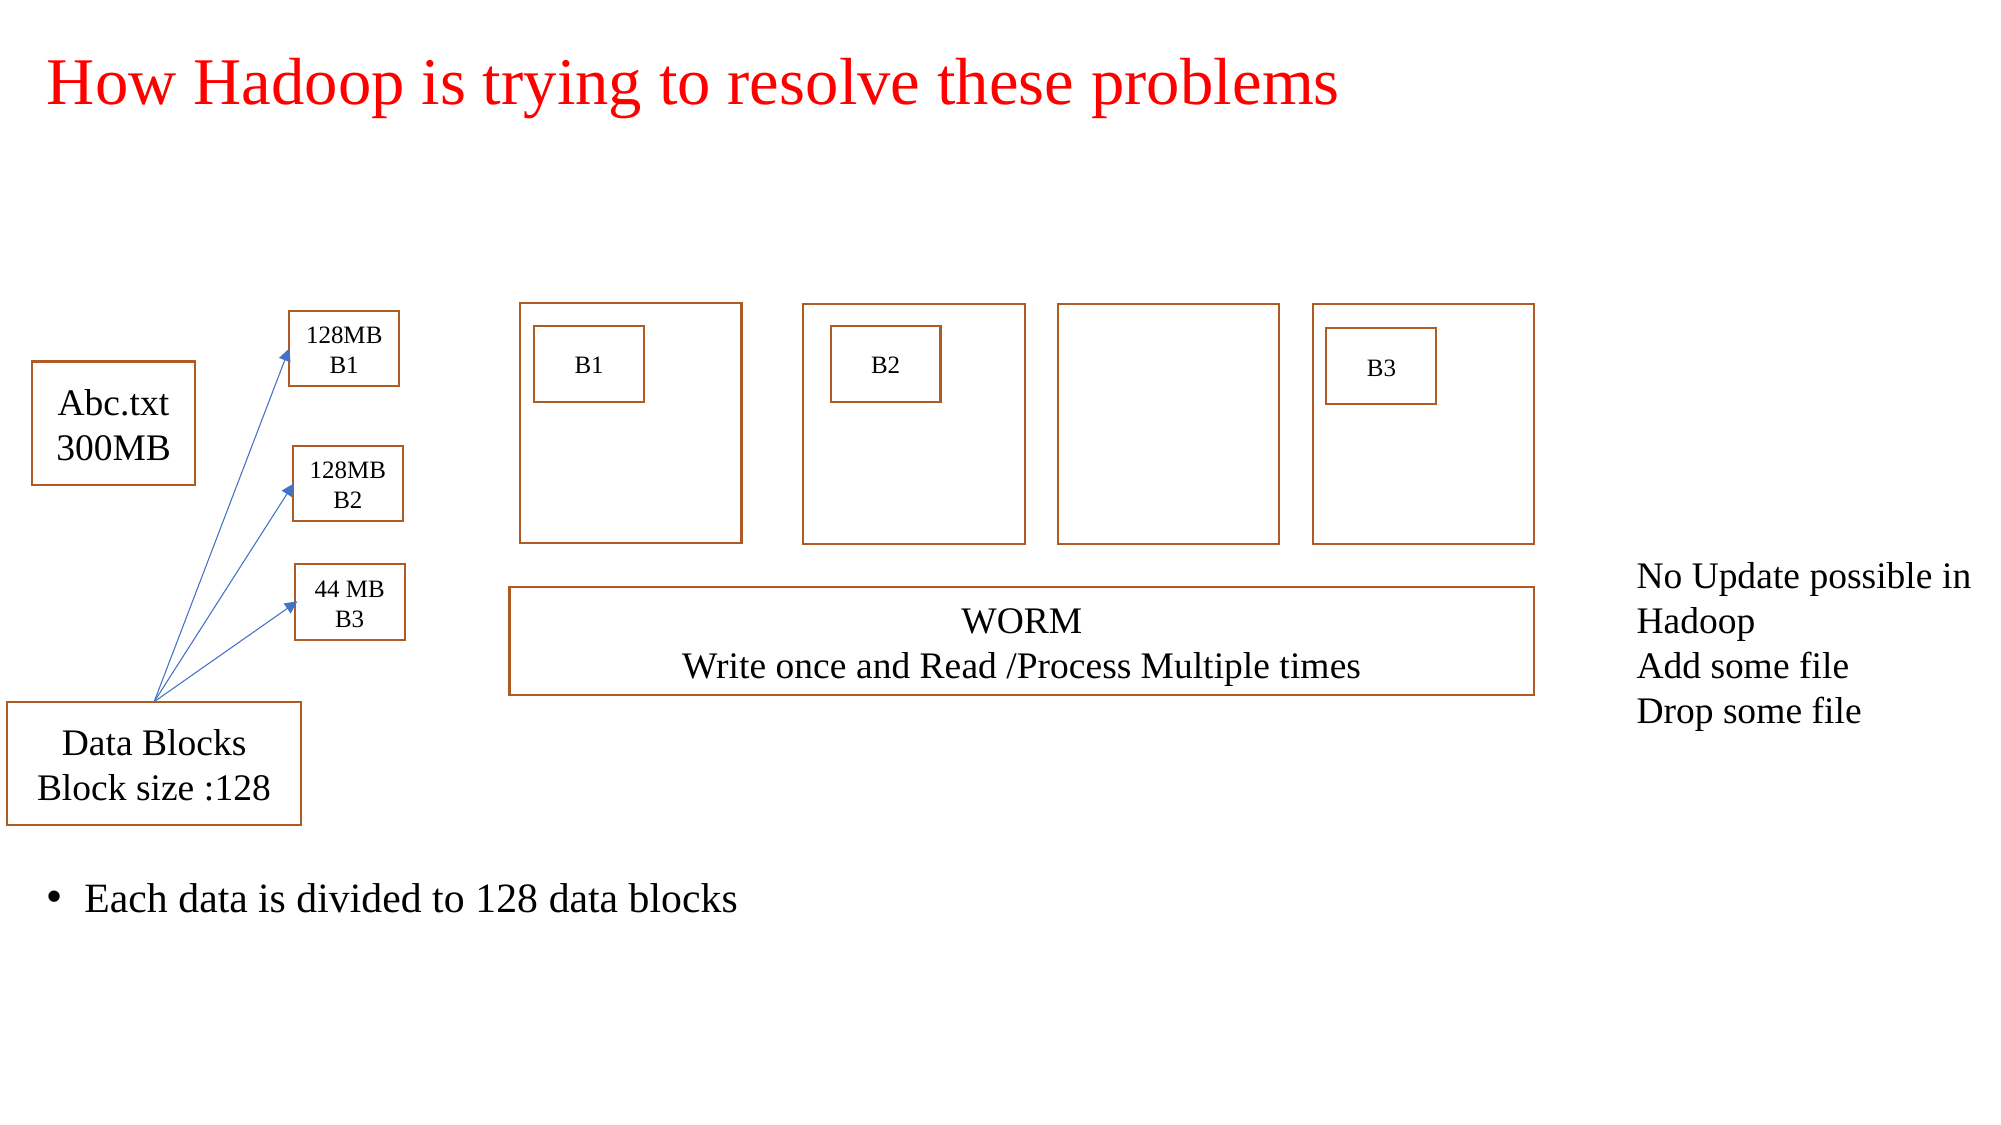

# How Hadoop is trying to resolve these problems

128MB
B1
B1
B2
B3
Abc.txt
300MB
128MB
B2
No Update possible in Hadoop
Add some file
Drop some file
44 MB
B3
WORM
Write once and Read /Process Multiple times
Data Blocks
Block size :128
Each data is divided to 128 data blocks